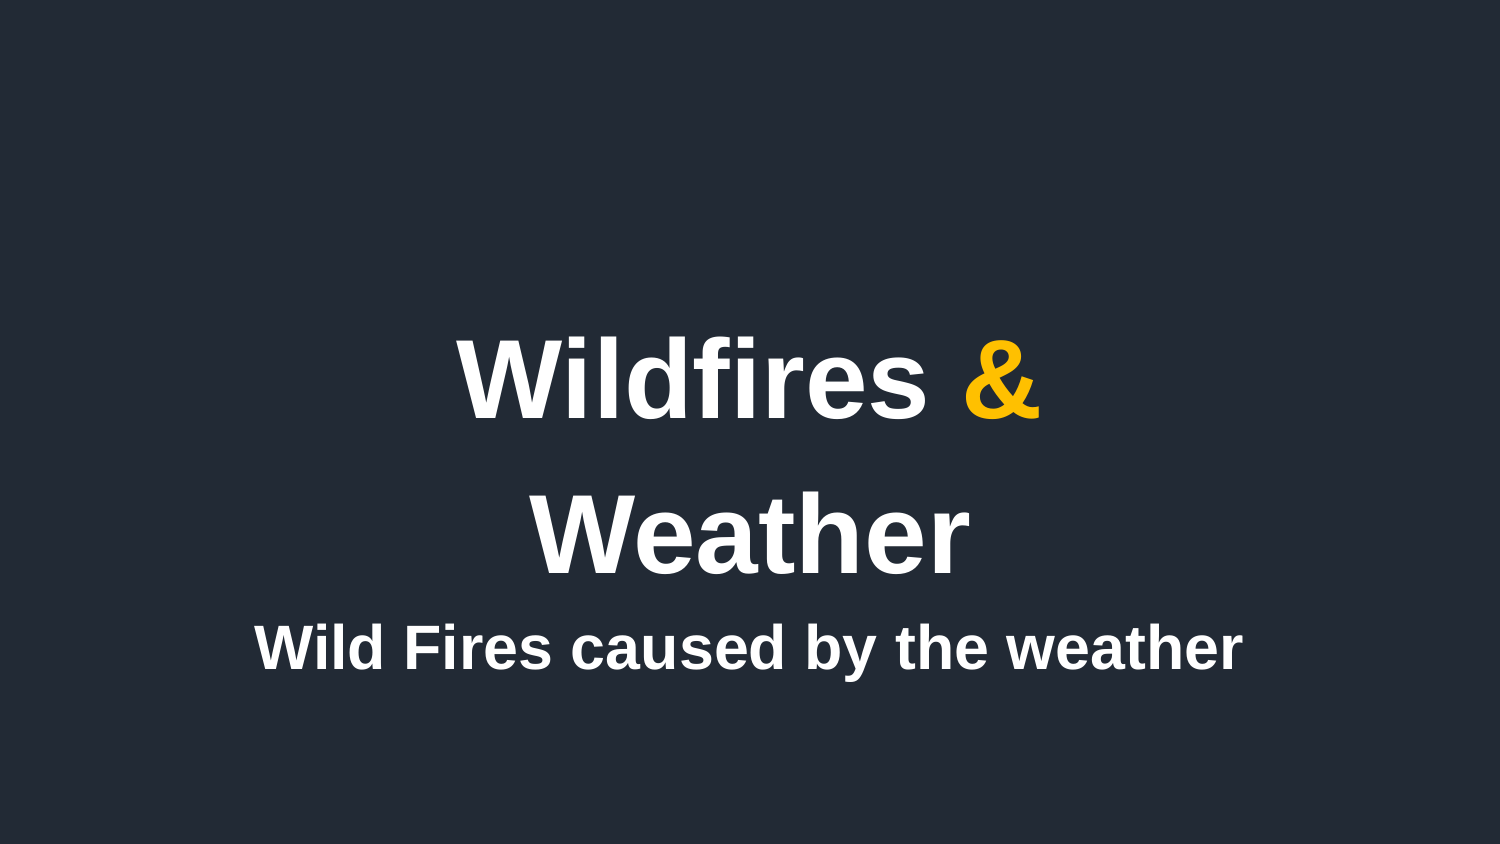

Wildfires & Weather
Wild Fires caused by the weather